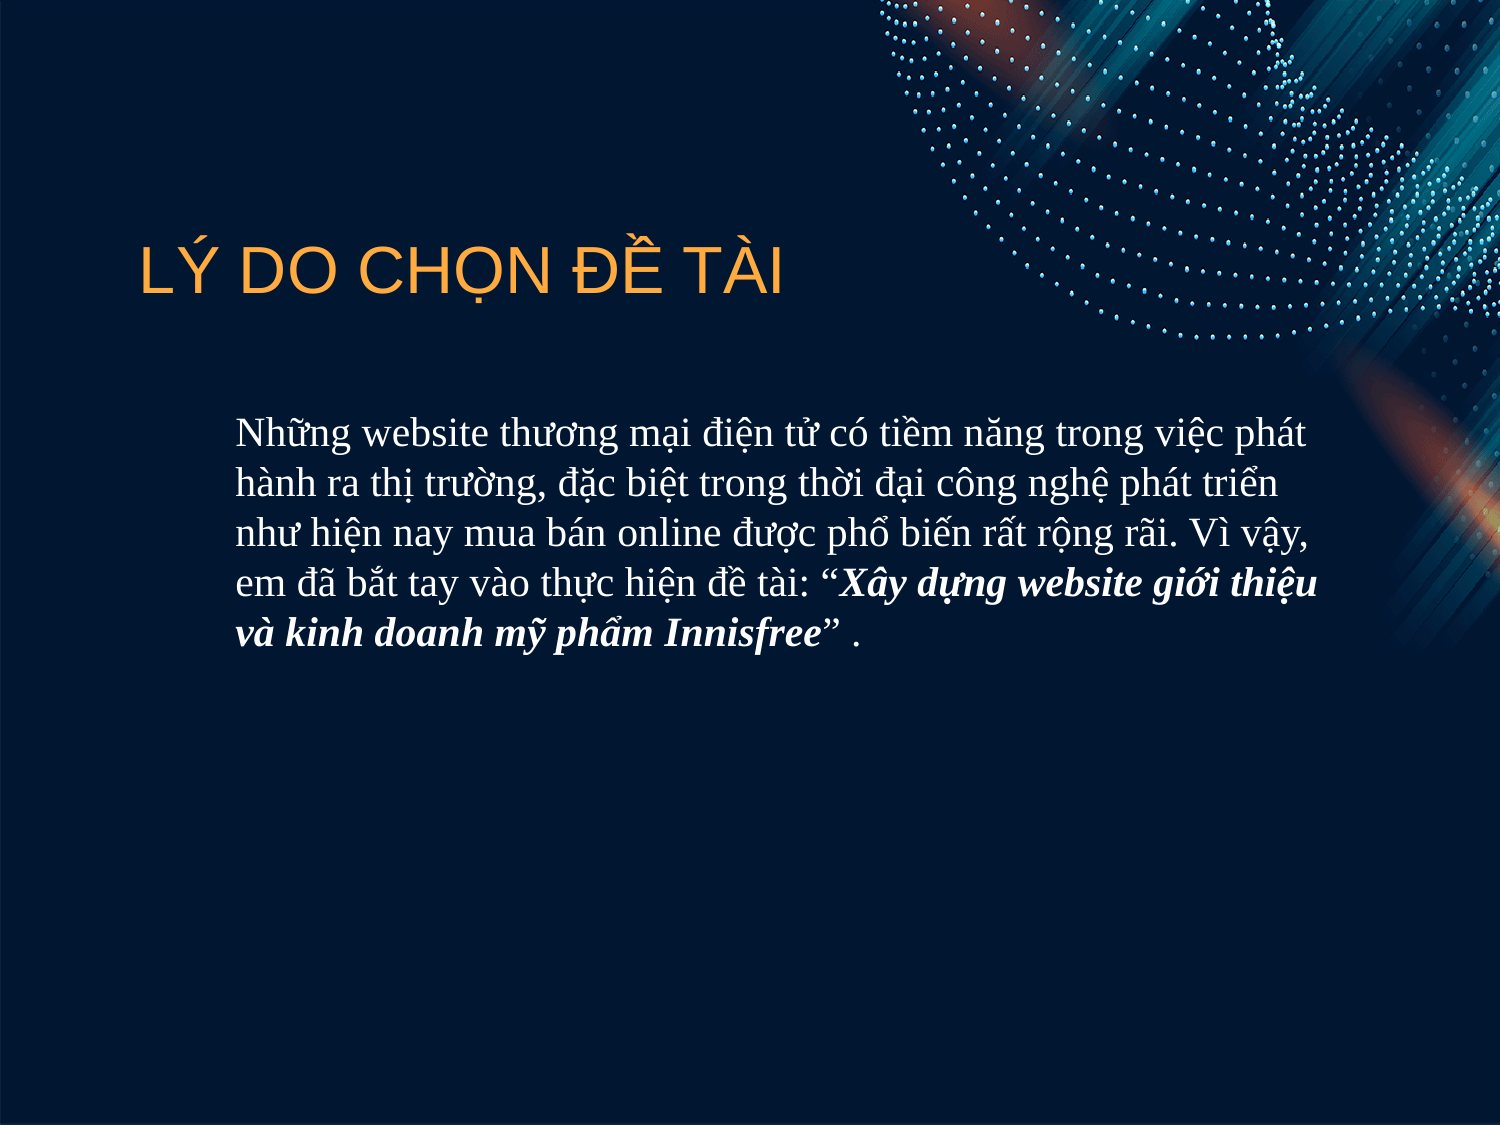

LÝ DO CHỌN ĐỀ TÀI
Những website thương mại điện tử có tiềm năng trong việc phát hành ra thị trường, đặc biệt trong thời đại công nghệ phát triển như hiện nay mua bán online được phổ biến rất rộng rãi. Vì vậy, em đã bắt tay vào thực hiện đề tài: “Xây dựng website giới thiệu và kinh doanh mỹ phẩm Innisfree” .